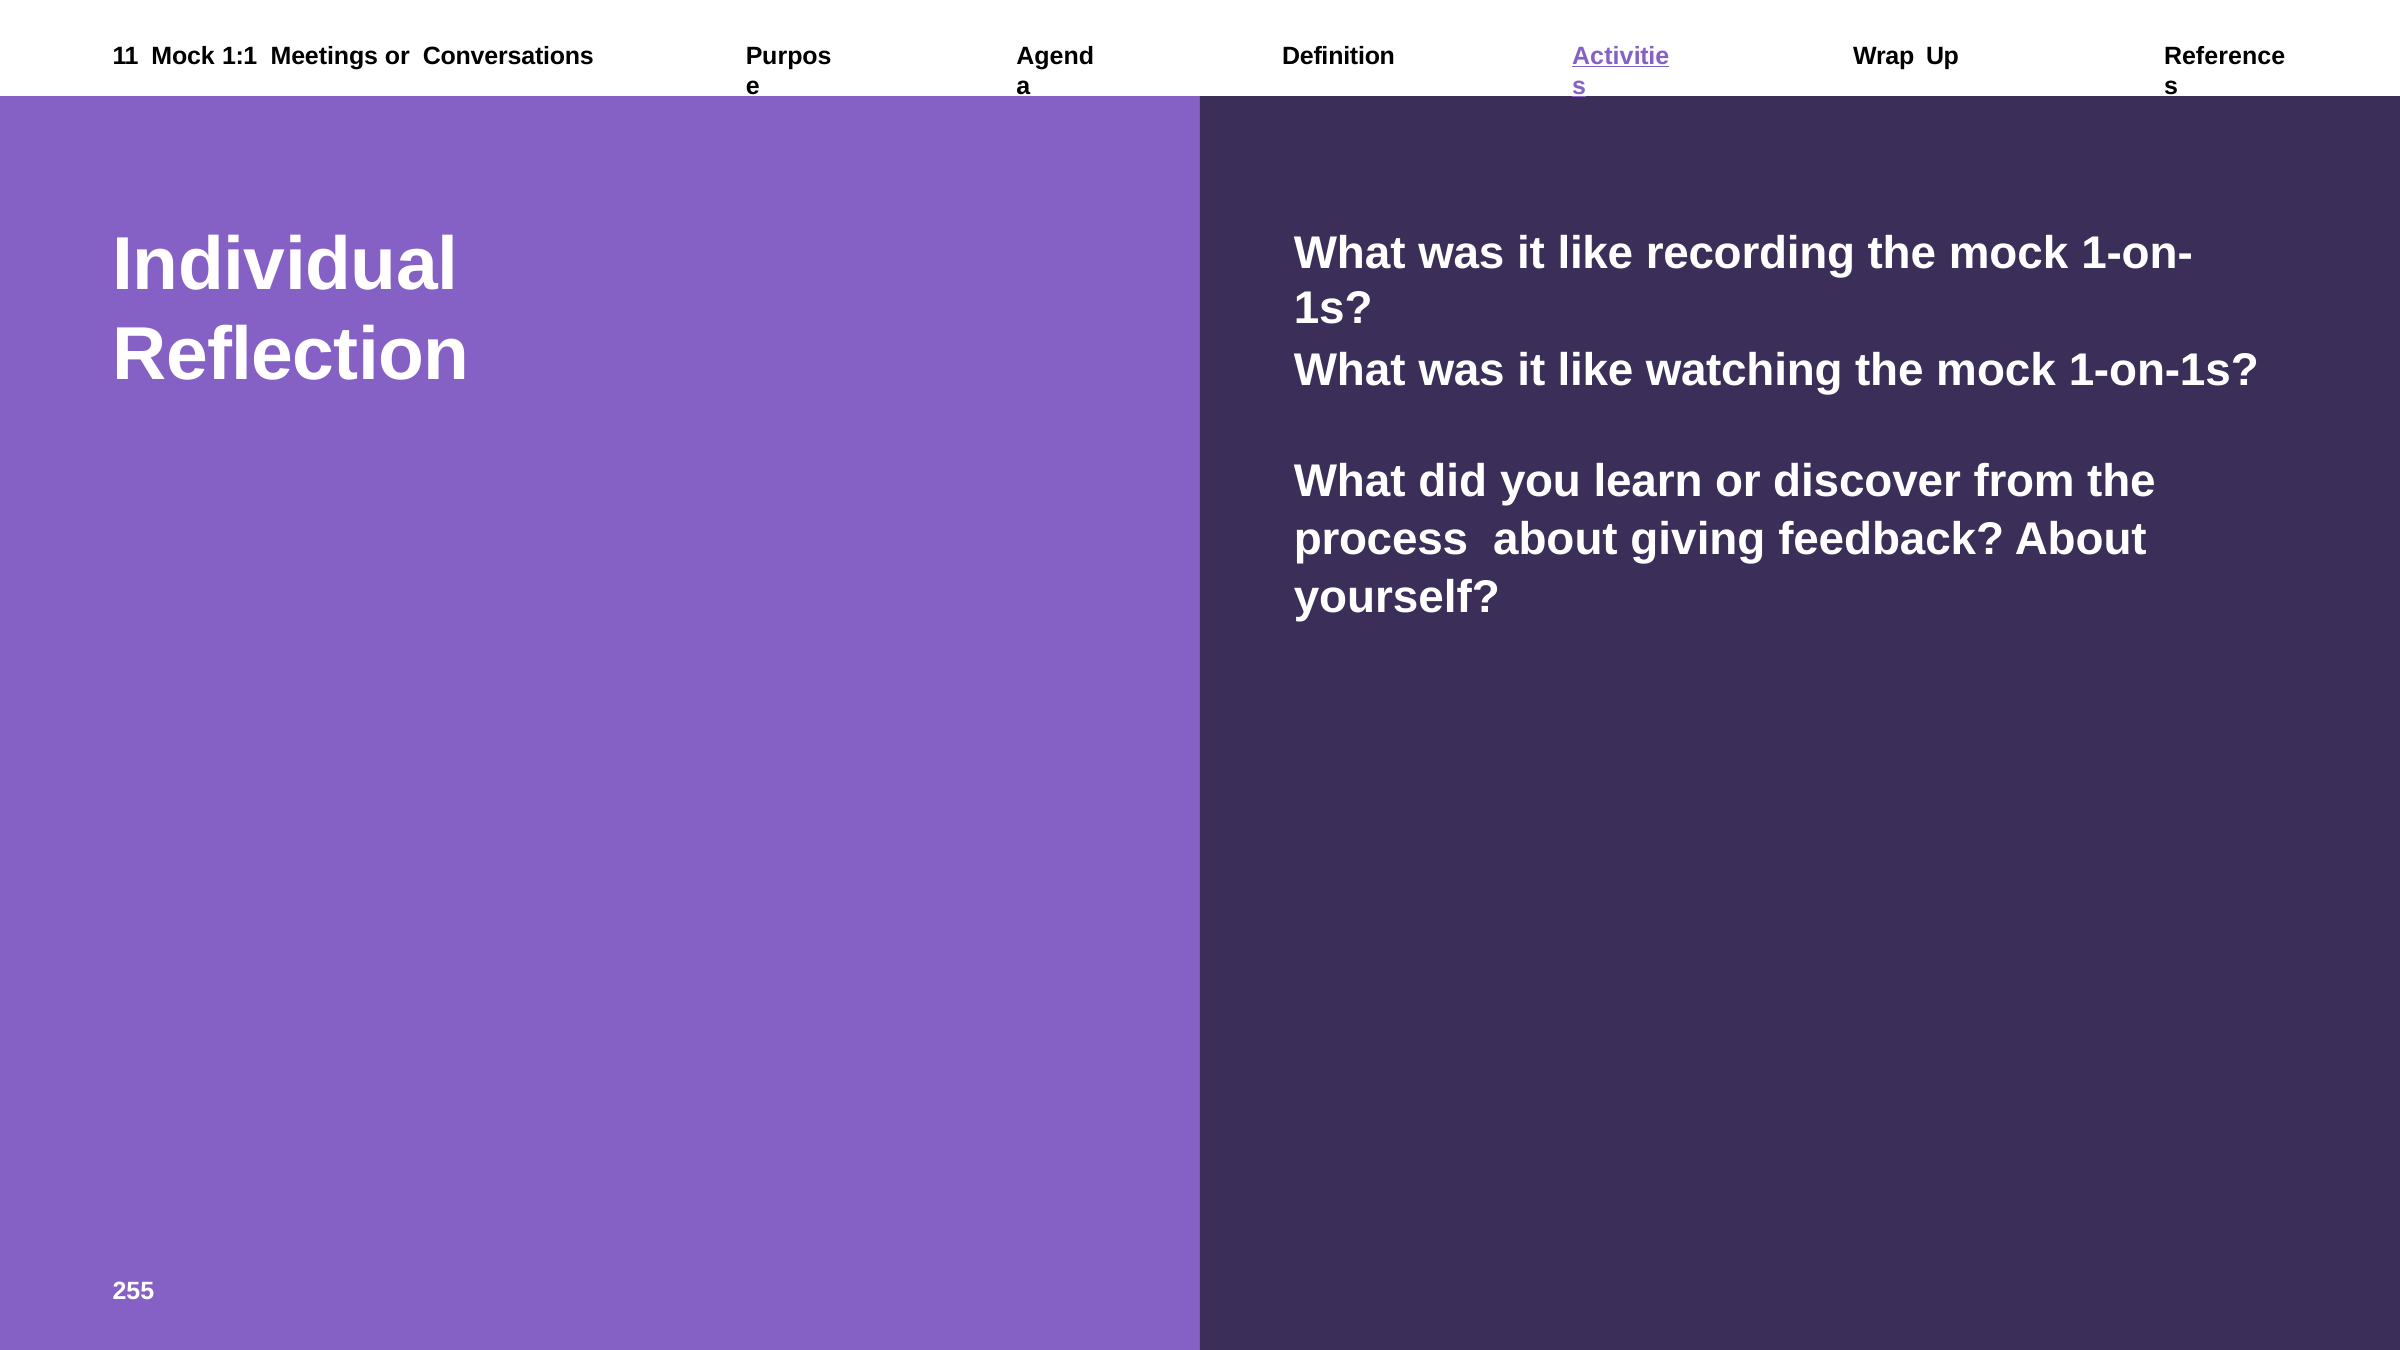

11 Mock 1:1  Meetings or Conversations
Purpose
Agenda
Definition
Activities
Wrap Up
References

Individual Reflection
What was it like recording the mock 1-on-1s?
What was it like watching the mock 1-on-1s?

What did you learn or discover from the process  about giving feedback? About yourself?
255